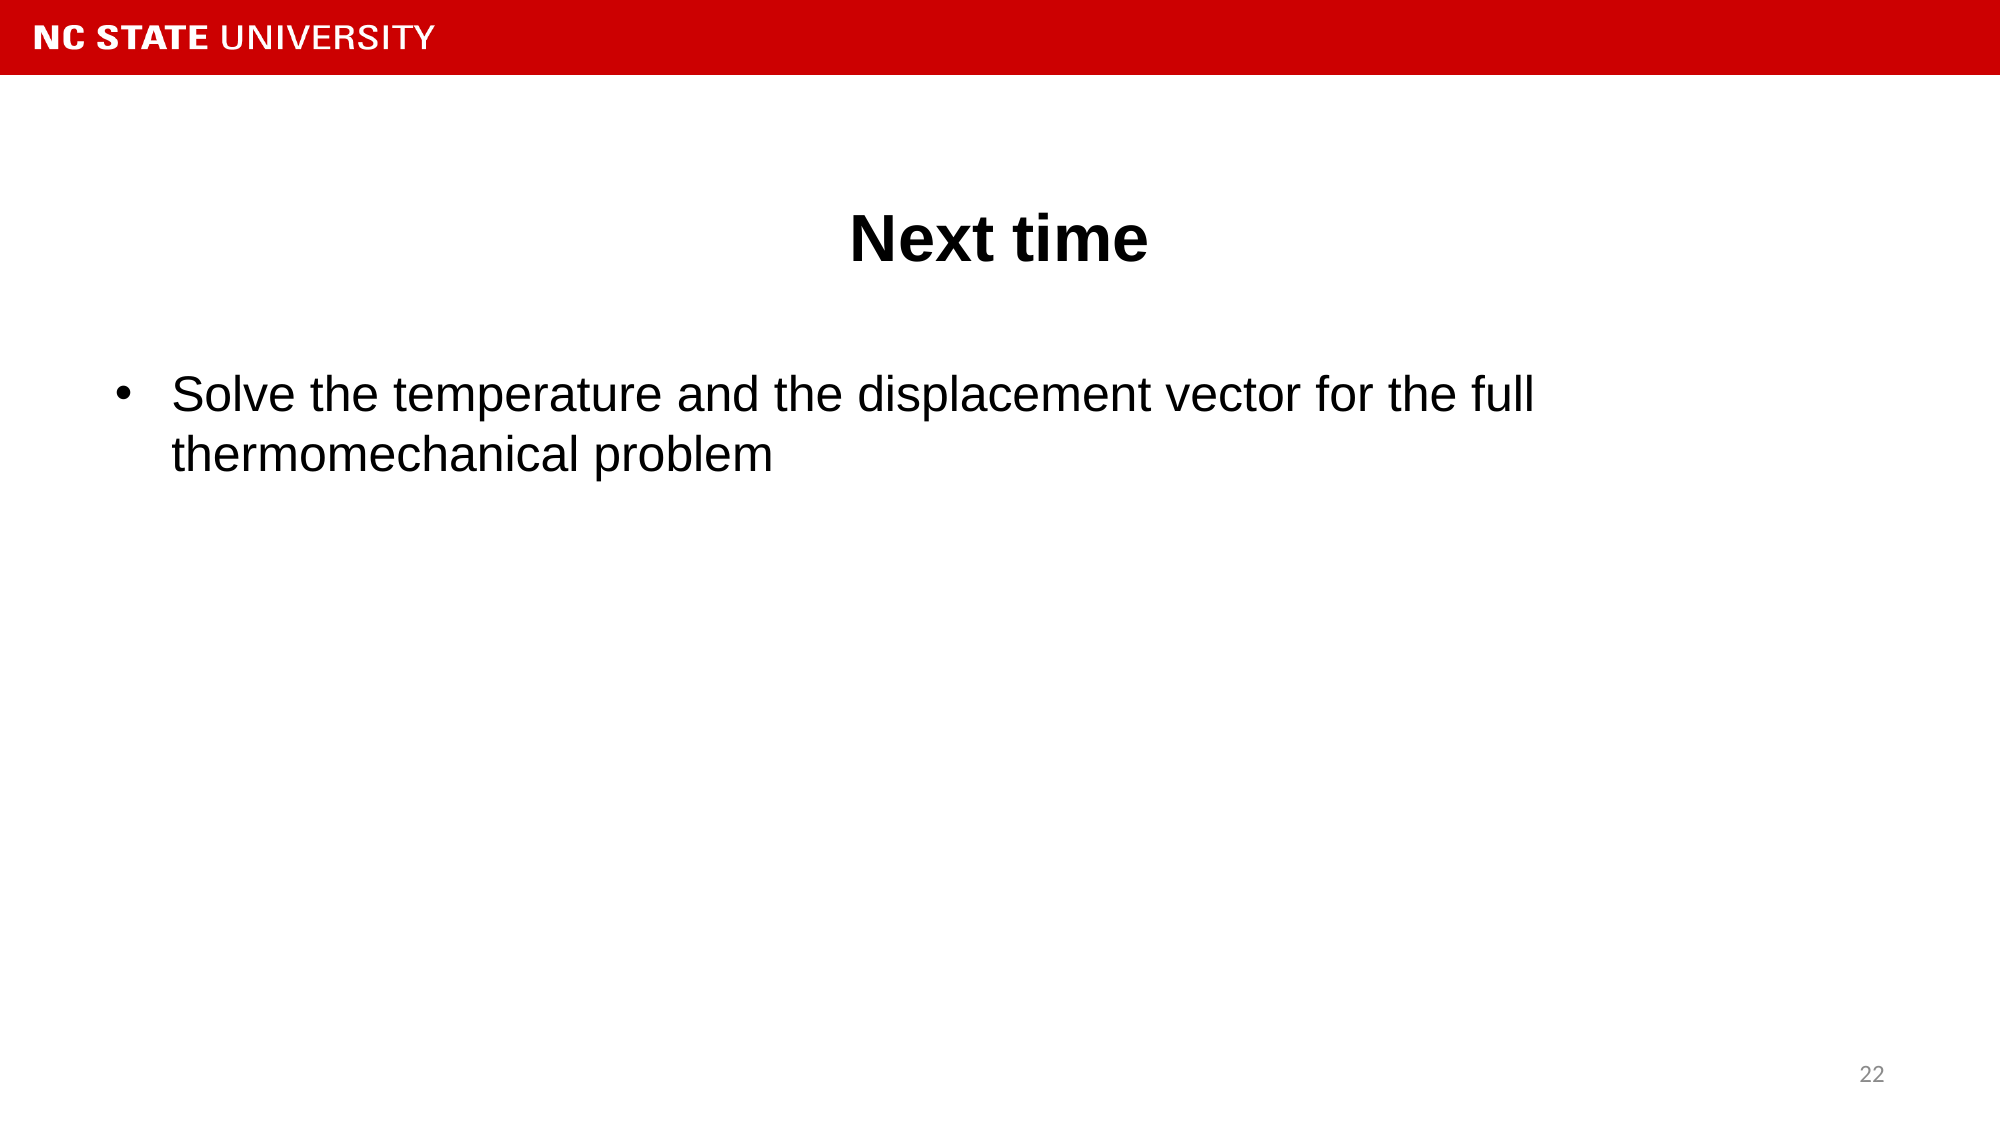

# Next time
Solve the temperature and the displacement vector for the full thermomechanical problem
22